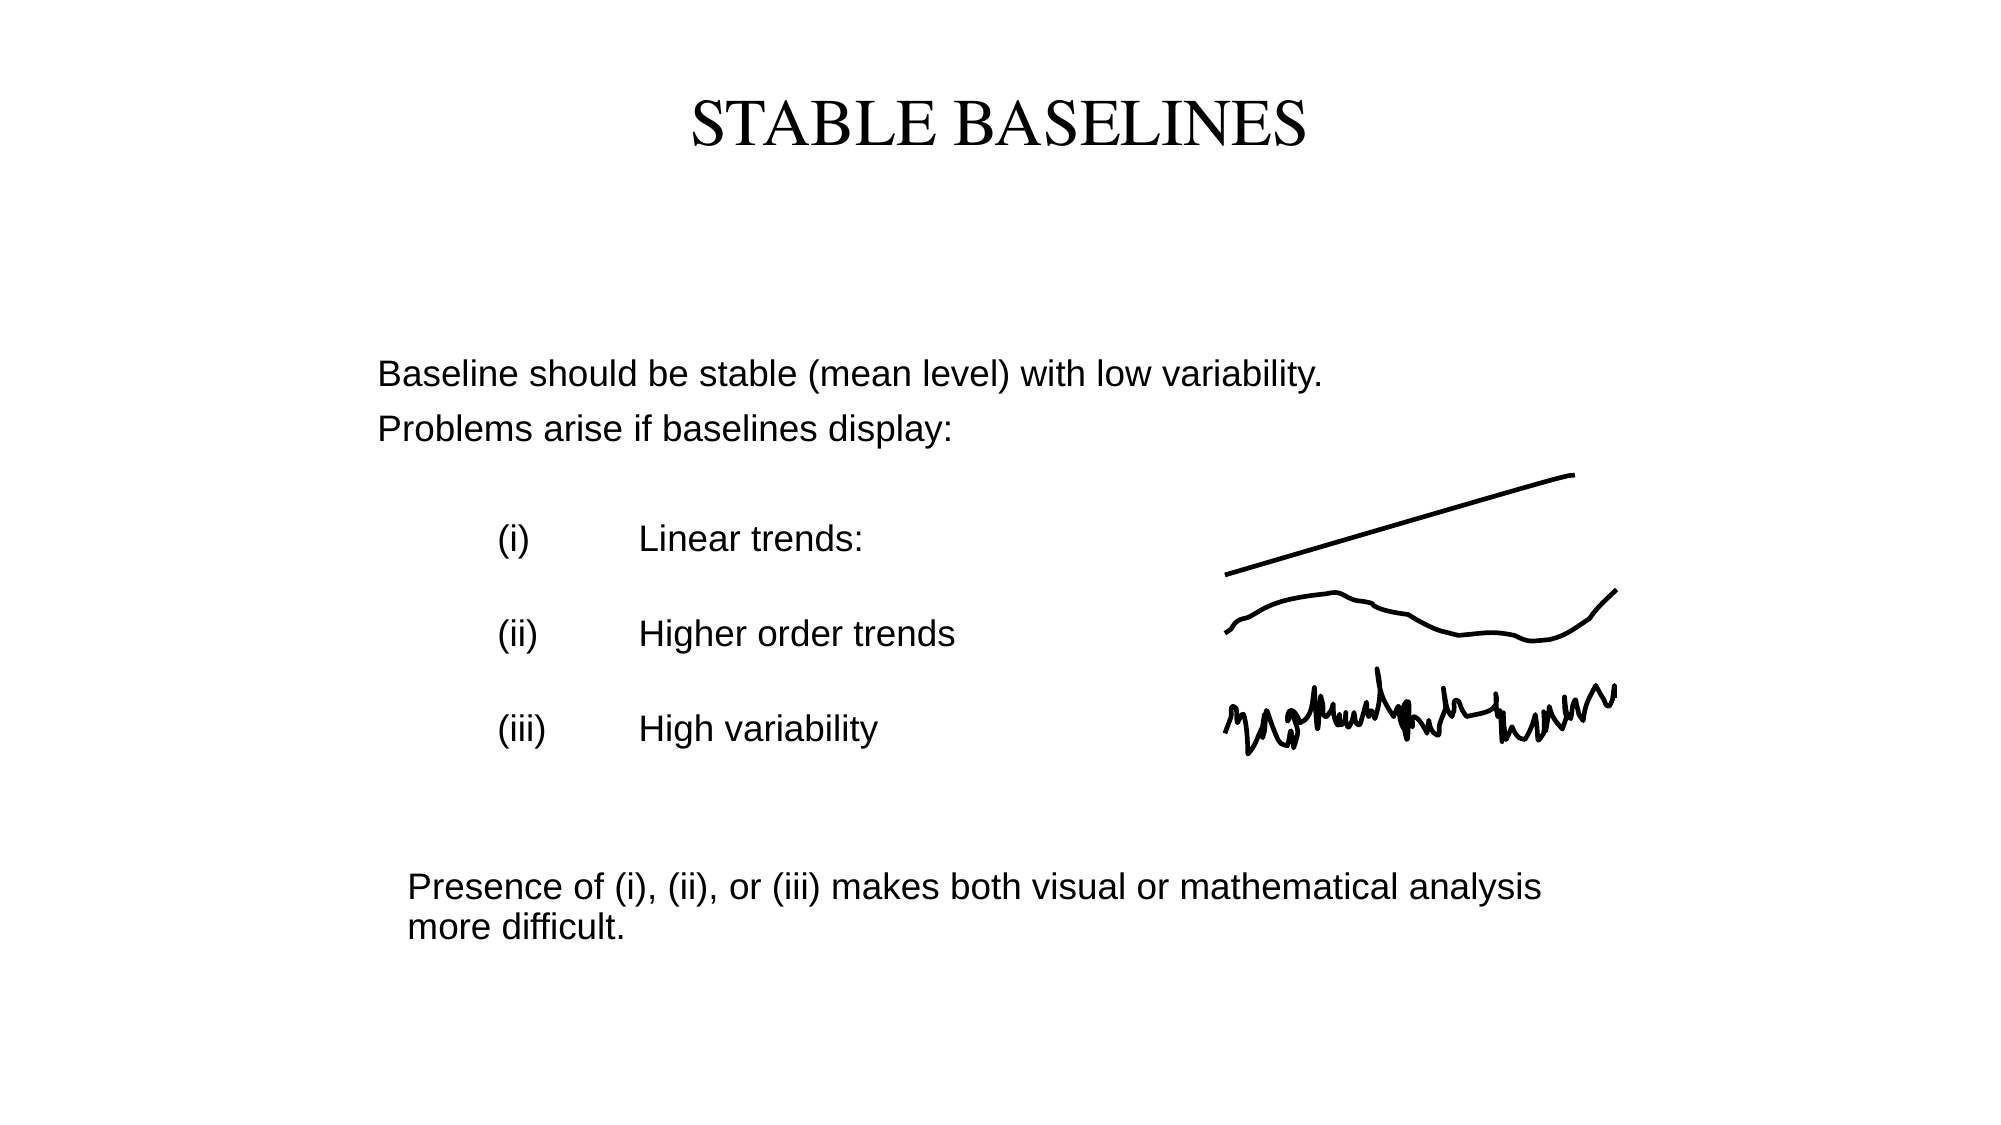

# STABLE BASELINES

Baseline should be stable (mean level) with low variability.
Problems arise if baselines display:

(i)	Linear trends:

(ii)	Higher order trends

(iii)	High variability

	Presence of (i), (ii), or (iii) makes both visual or mathematical analysis more difficult.